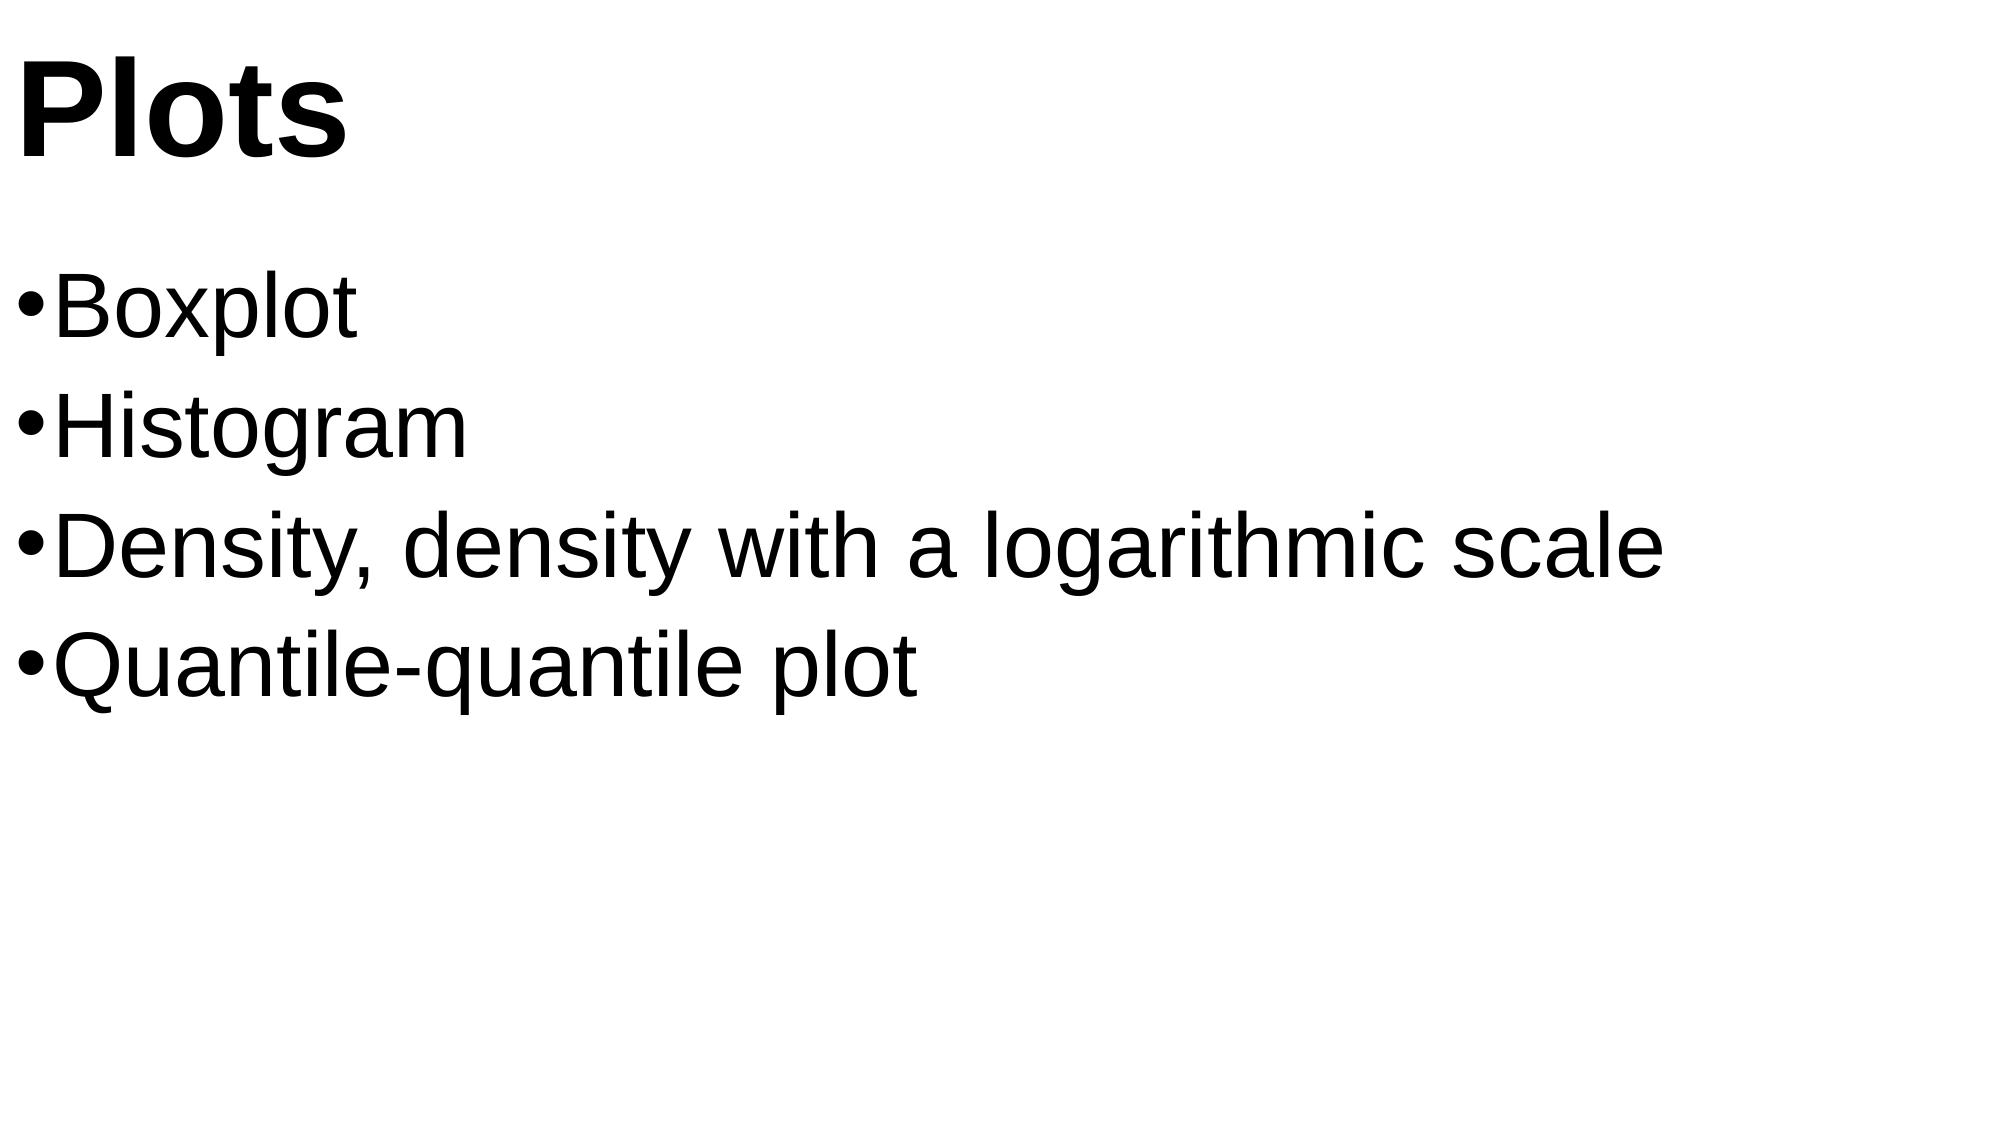

# Plots
Boxplot
Histogram
Density, density with a logarithmic scale
Quantile-quantile plot